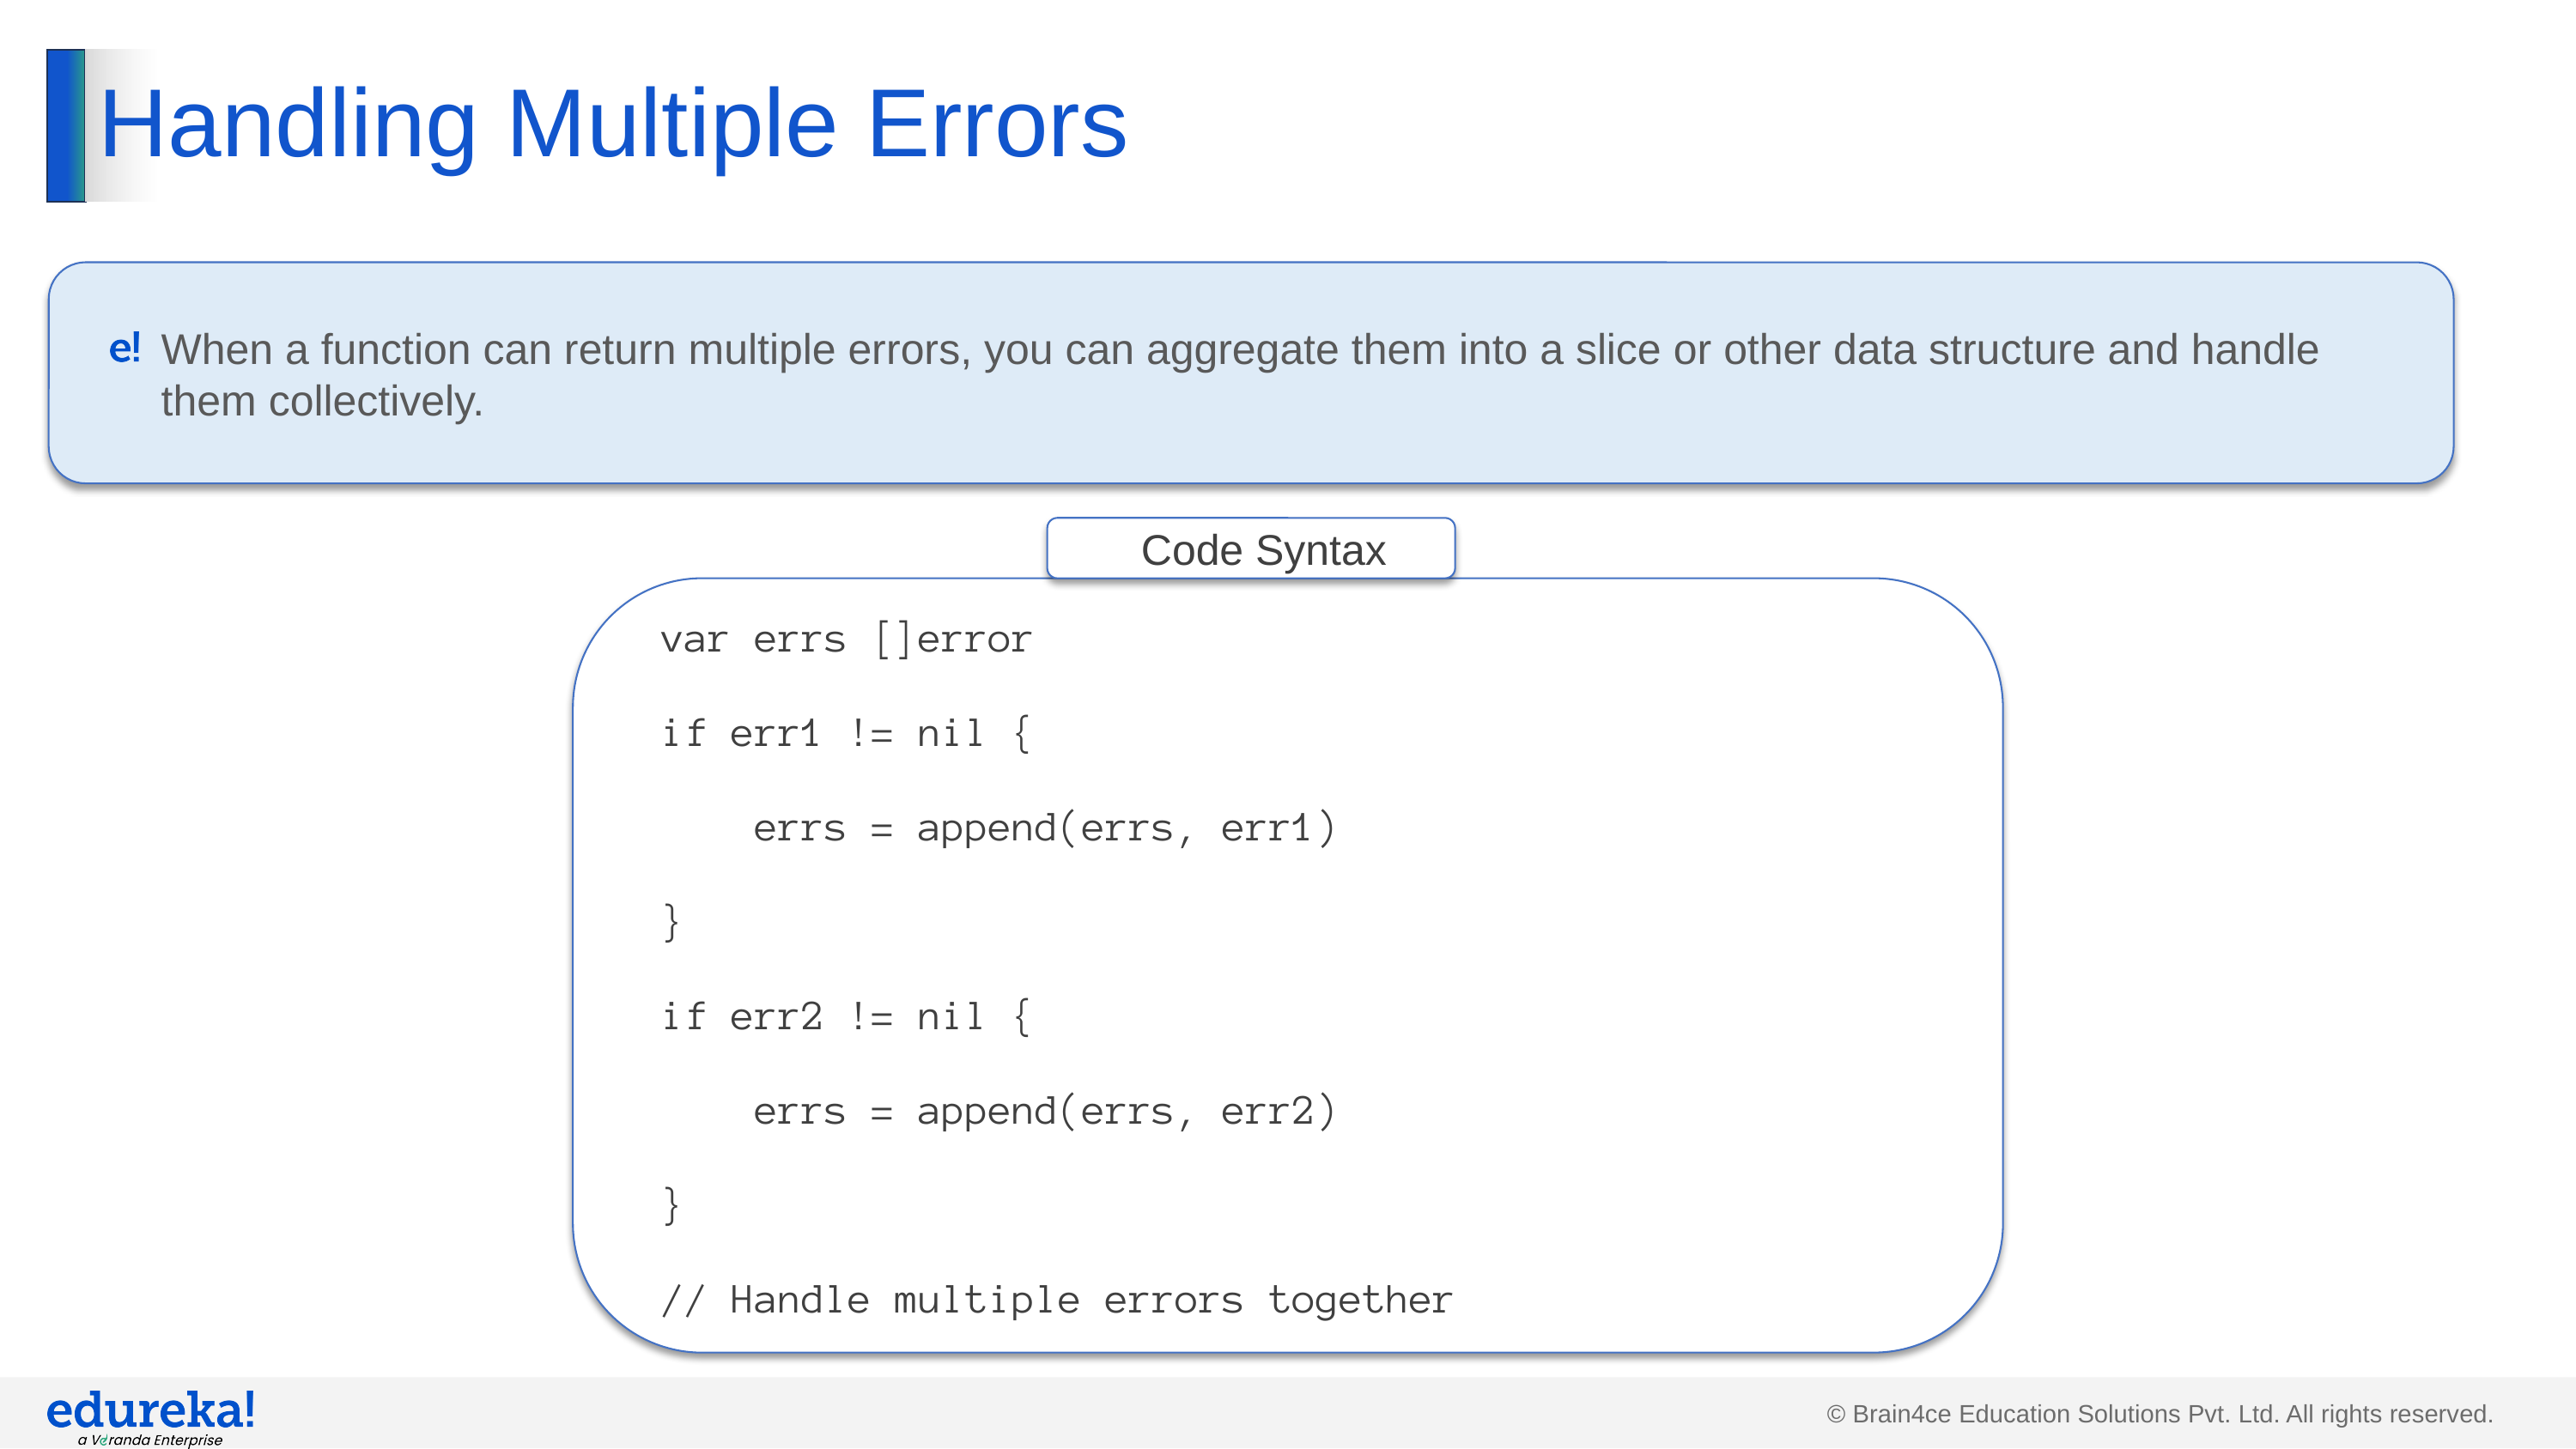

# Handling Multiple Errors
When a function can return multiple errors, you can aggregate them into a slice or other data structure and handle them collectively.
Code Syntax
var errs []error
if err1 != nil {
    errs = append(errs, err1)
}
if err2 != nil {
    errs = append(errs, err2)
}
// Handle multiple errors together